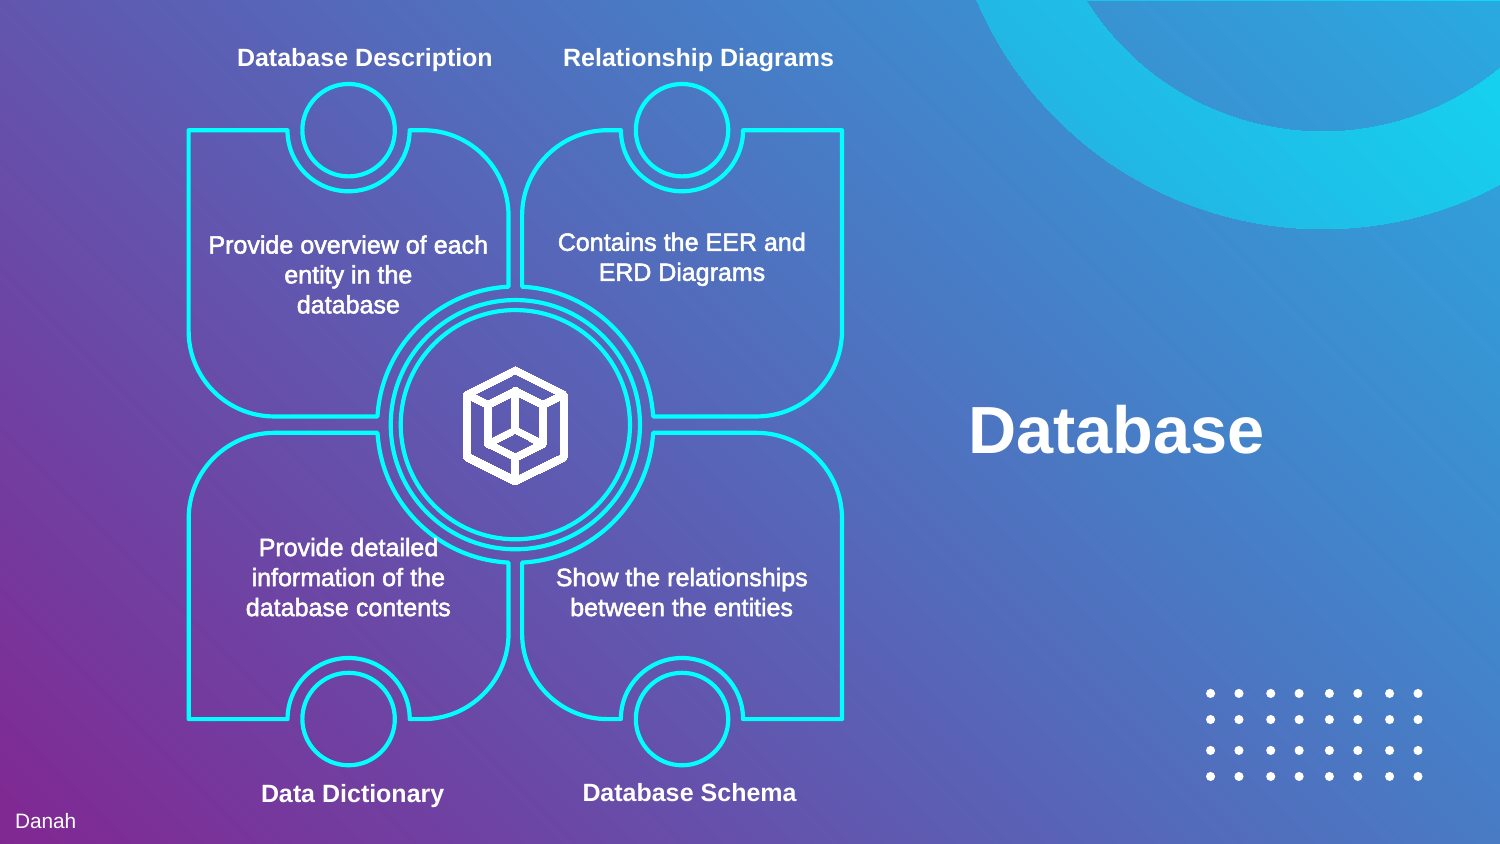

Database Description
Relationship Diagrams

Provide overview of each entity in the
database

Contains the EER and ERD Diagrams

Provide detailed information of the database contents

Show the relationships between the entities

# Database
Database Schema
Data Dictionary
Danah